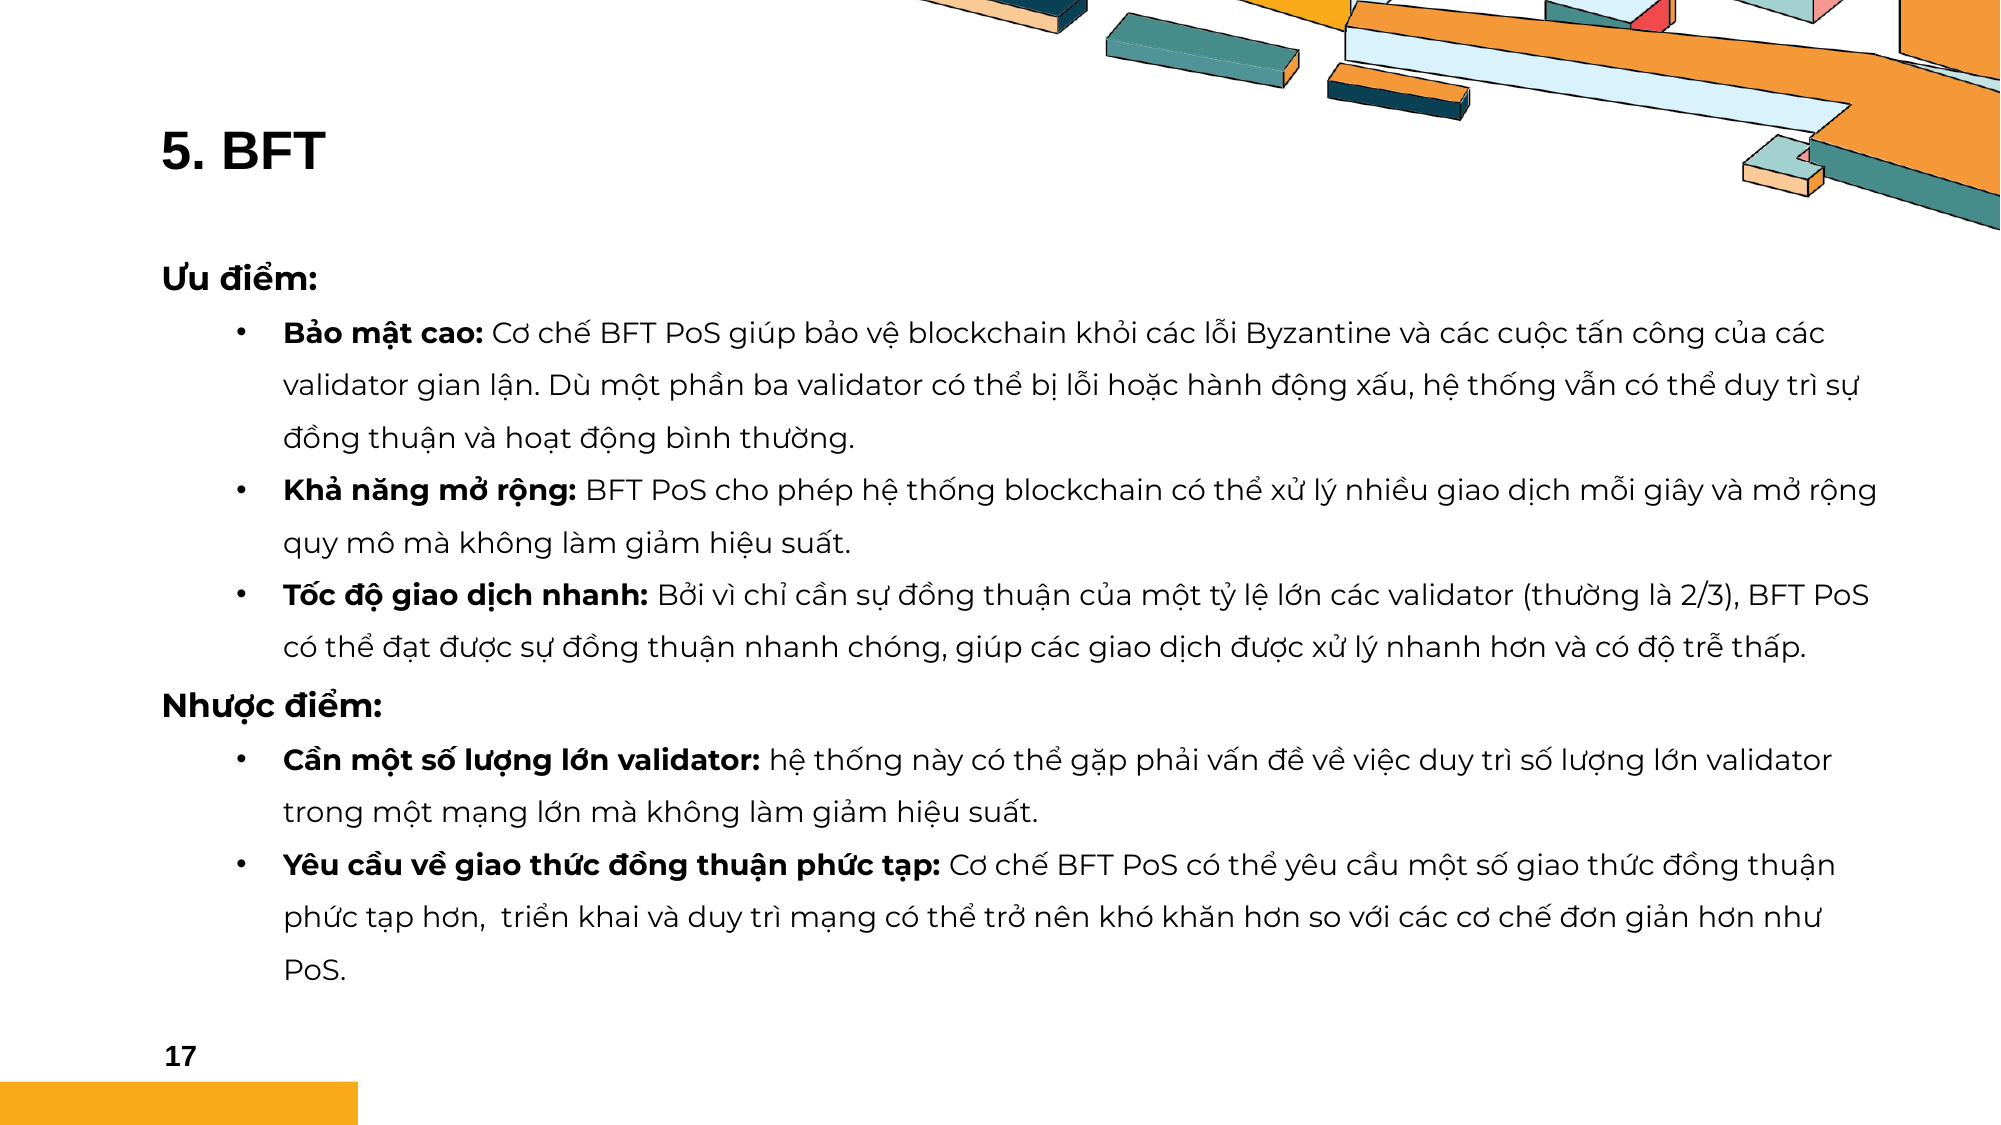

# 5. BFT
Ưu điểm:
Bảo mật cao: Cơ chế BFT PoS giúp bảo vệ blockchain khỏi các lỗi Byzantine và các cuộc tấn công của các validator gian lận. Dù một phần ba validator có thể bị lỗi hoặc hành động xấu, hệ thống vẫn có thể duy trì sự đồng thuận và hoạt động bình thường.
Khả năng mở rộng: BFT PoS cho phép hệ thống blockchain có thể xử lý nhiều giao dịch mỗi giây và mở rộng quy mô mà không làm giảm hiệu suất.
Tốc độ giao dịch nhanh: Bởi vì chỉ cần sự đồng thuận của một tỷ lệ lớn các validator (thường là 2/3), BFT PoS có thể đạt được sự đồng thuận nhanh chóng, giúp các giao dịch được xử lý nhanh hơn và có độ trễ thấp.
Nhược điểm:
Cần một số lượng lớn validator: hệ thống này có thể gặp phải vấn đề về việc duy trì số lượng lớn validator trong một mạng lớn mà không làm giảm hiệu suất.
Yêu cầu về giao thức đồng thuận phức tạp: Cơ chế BFT PoS có thể yêu cầu một số giao thức đồng thuận phức tạp hơn,  triển khai và duy trì mạng có thể trở nên khó khăn hơn so với các cơ chế đơn giản hơn như PoS.

17